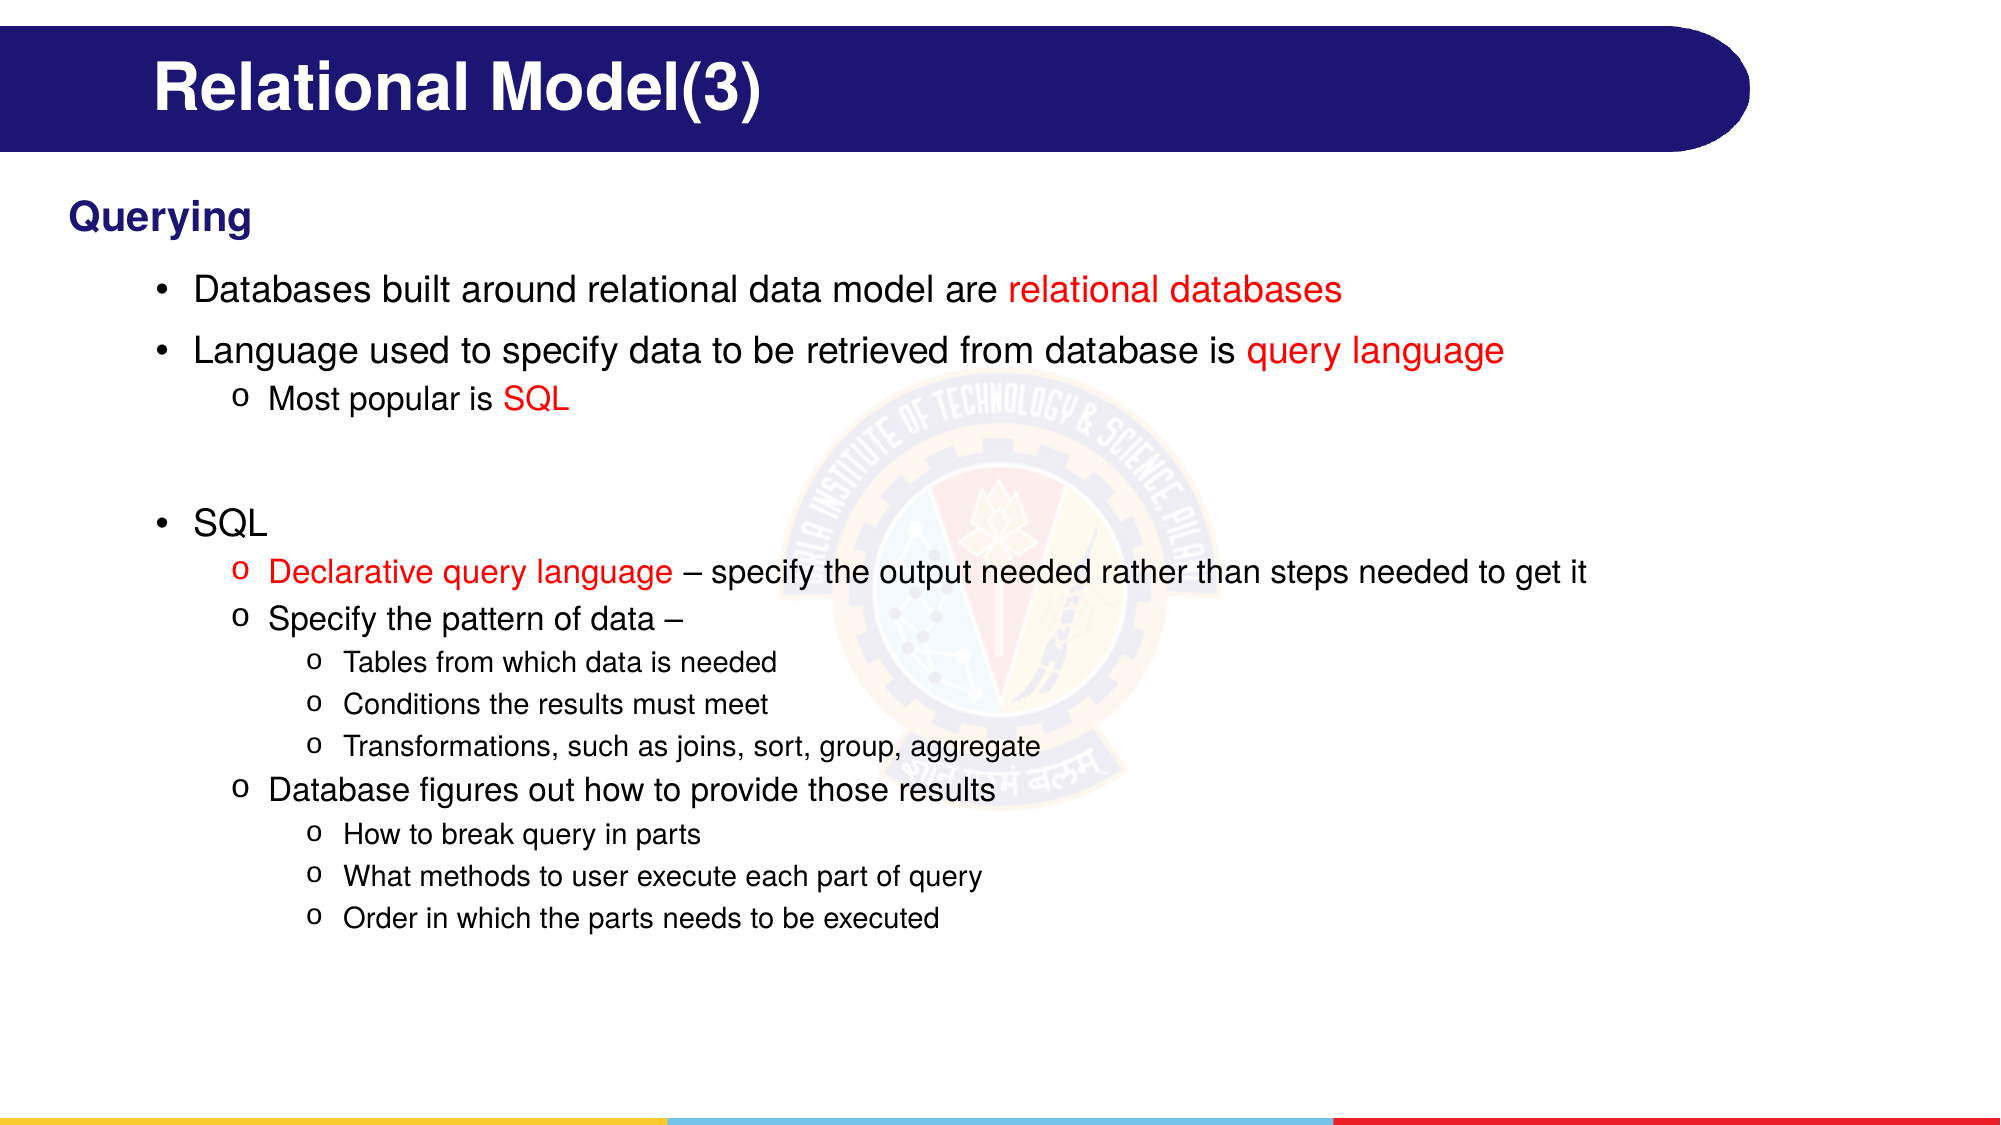

# Relational Model(3)
Querying
Databases built around relational data model are relational databases
Language used to specify data to be retrieved from database is query language
Most popular is SQL

SQL
Declarative query language – specify the output needed rather than steps needed to get it
Specify the pattern of data –
Tables from which data is needed
Conditions the results must meet
Transformations, such as joins, sort, group, aggregate
Database figures out how to provide those results
How to break query in parts
What methods to user execute each part of query
Order in which the parts needs to be executed